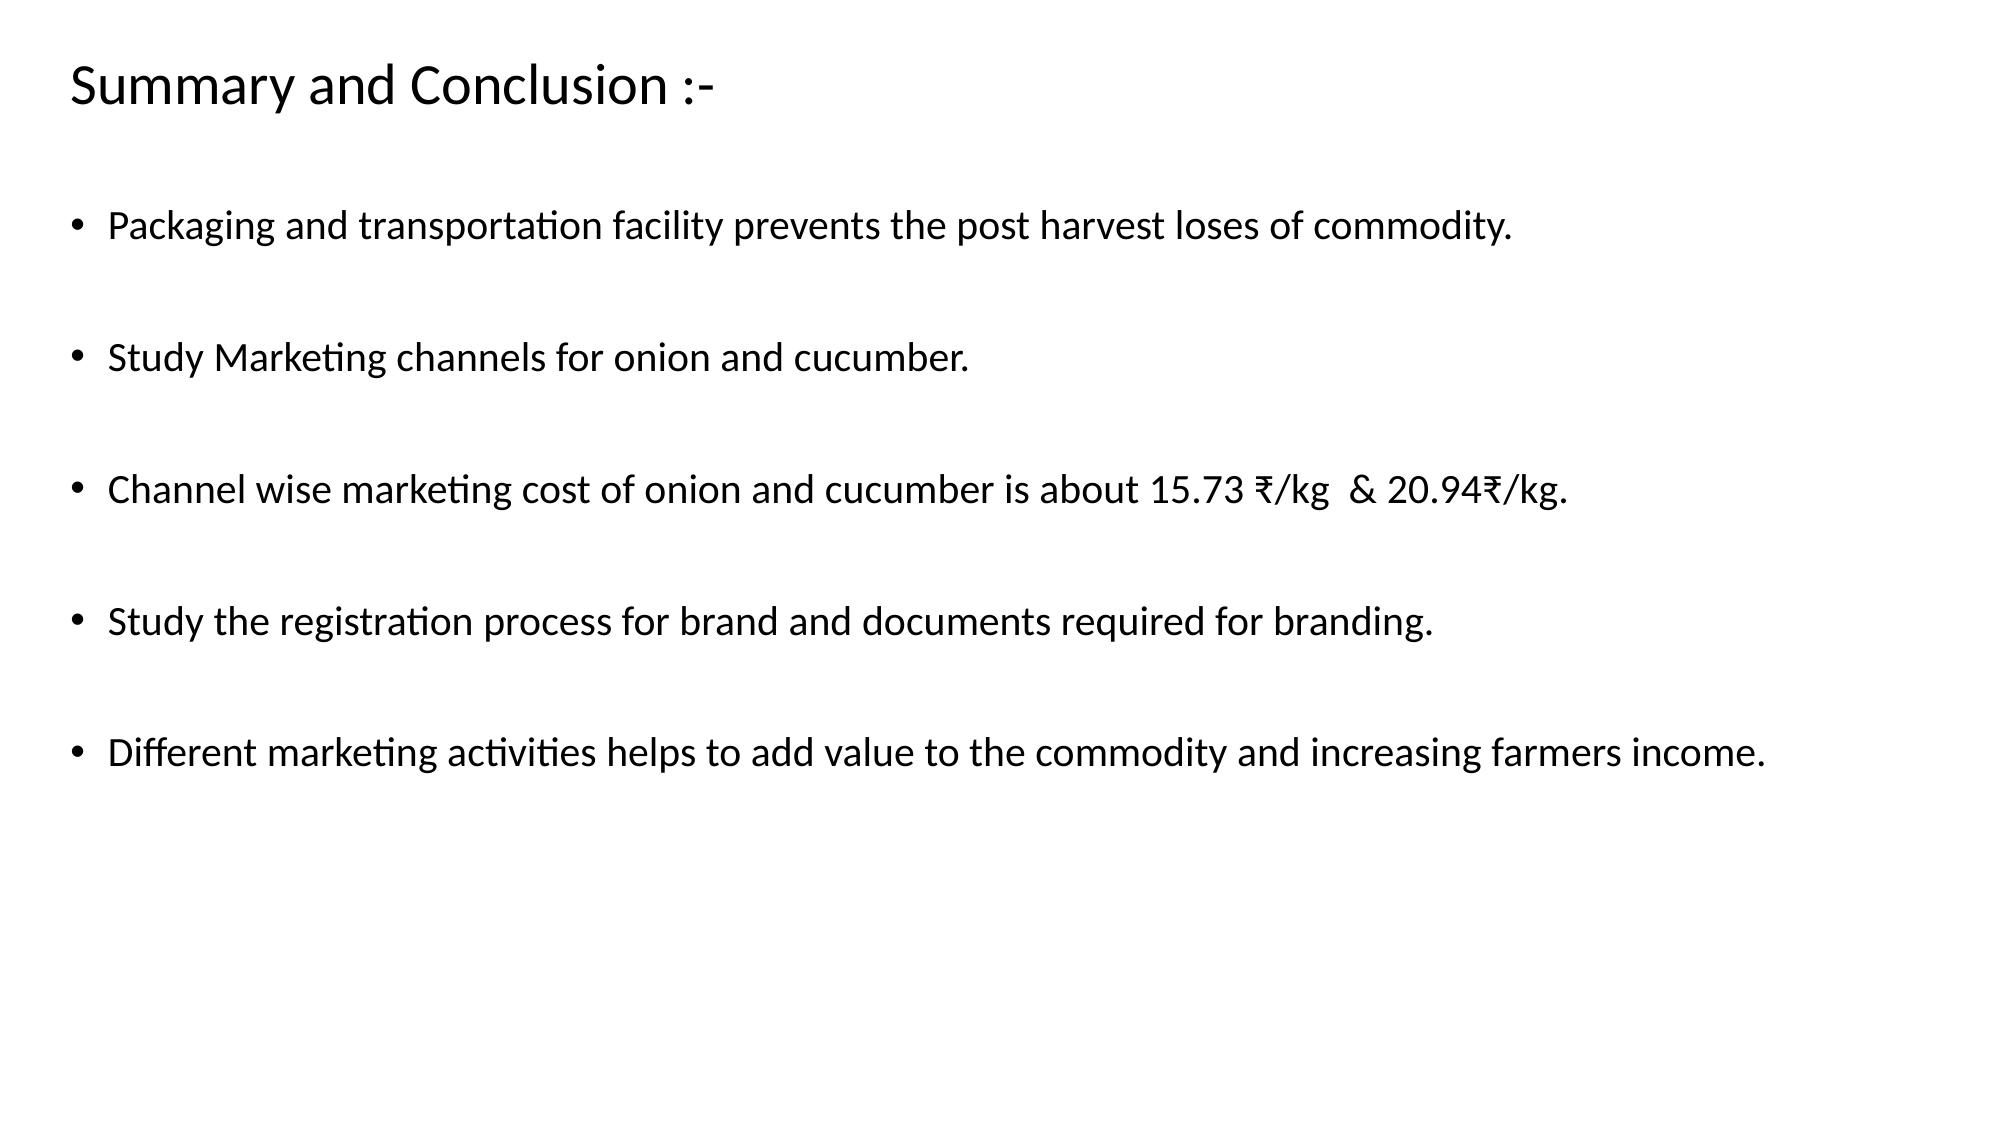

Summary and Conclusion :-

Packaging and transportation facility prevents the post harvest loses of commodity.

Study Marketing channels for onion and cucumber.

Channel wise marketing cost of onion and cucumber is about 15.73 ₹/kg  & 20.94₹/kg.

Study the registration process for brand and documents required for branding.

Different marketing activities helps to add value to the commodity and increasing farmers income.